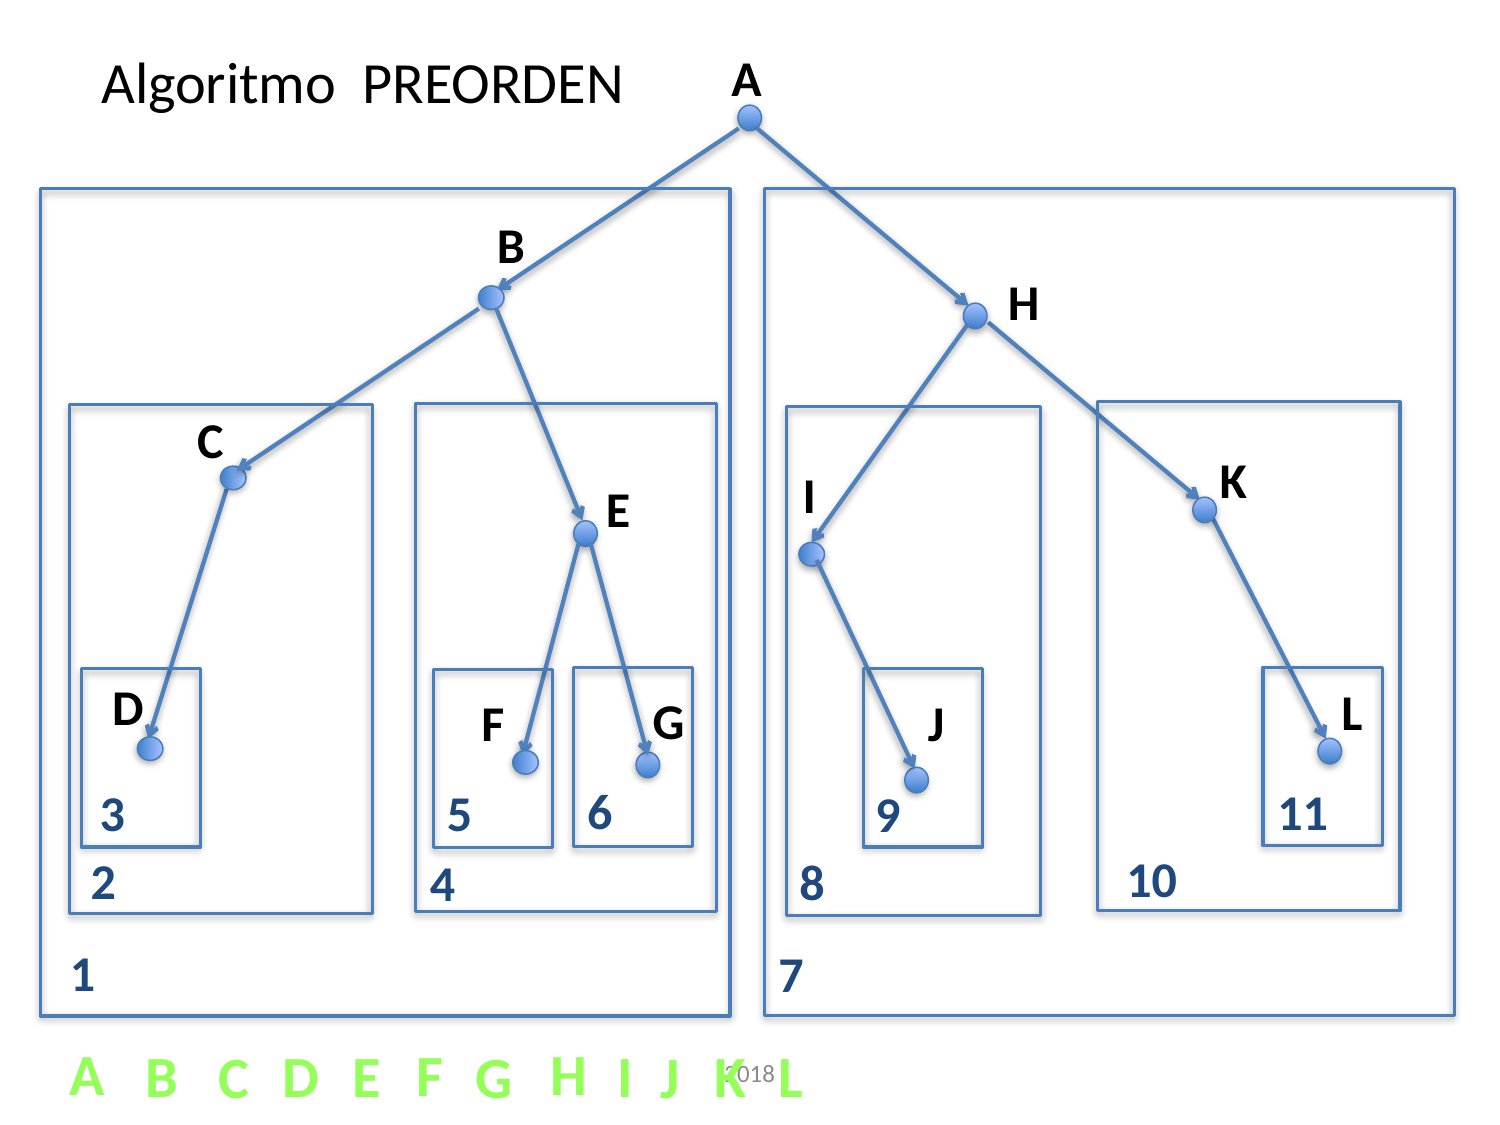

Algoritmo  PREORDEN
A

B
H

C

K
I

E

D

L
G
F
J

6
11
5
3
9
10
2
8
4
1
7
A
H
F
B
I
E
L
D
K
G
C
J
2018